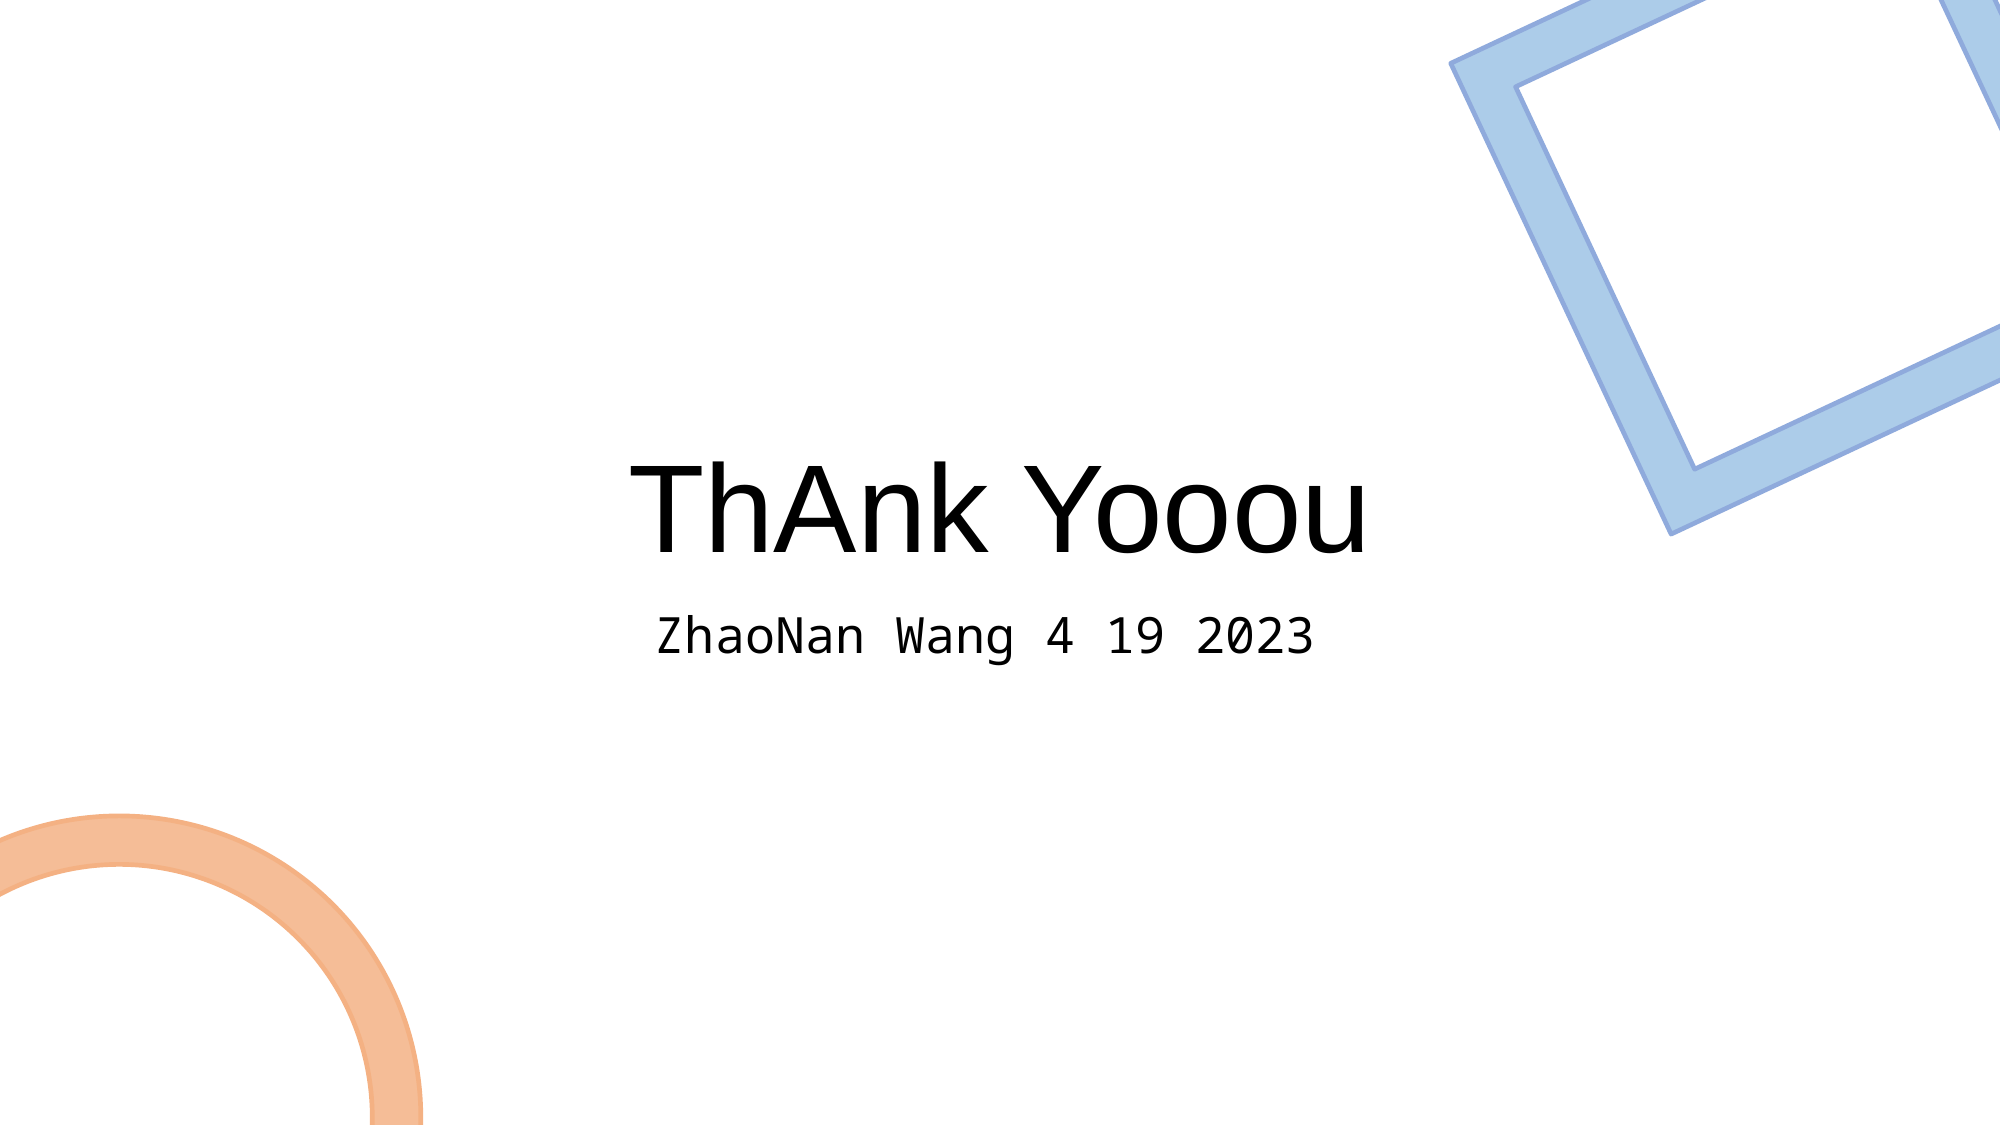

# ThAnk Yooou
ZhaoNan Wang 4 19 2023